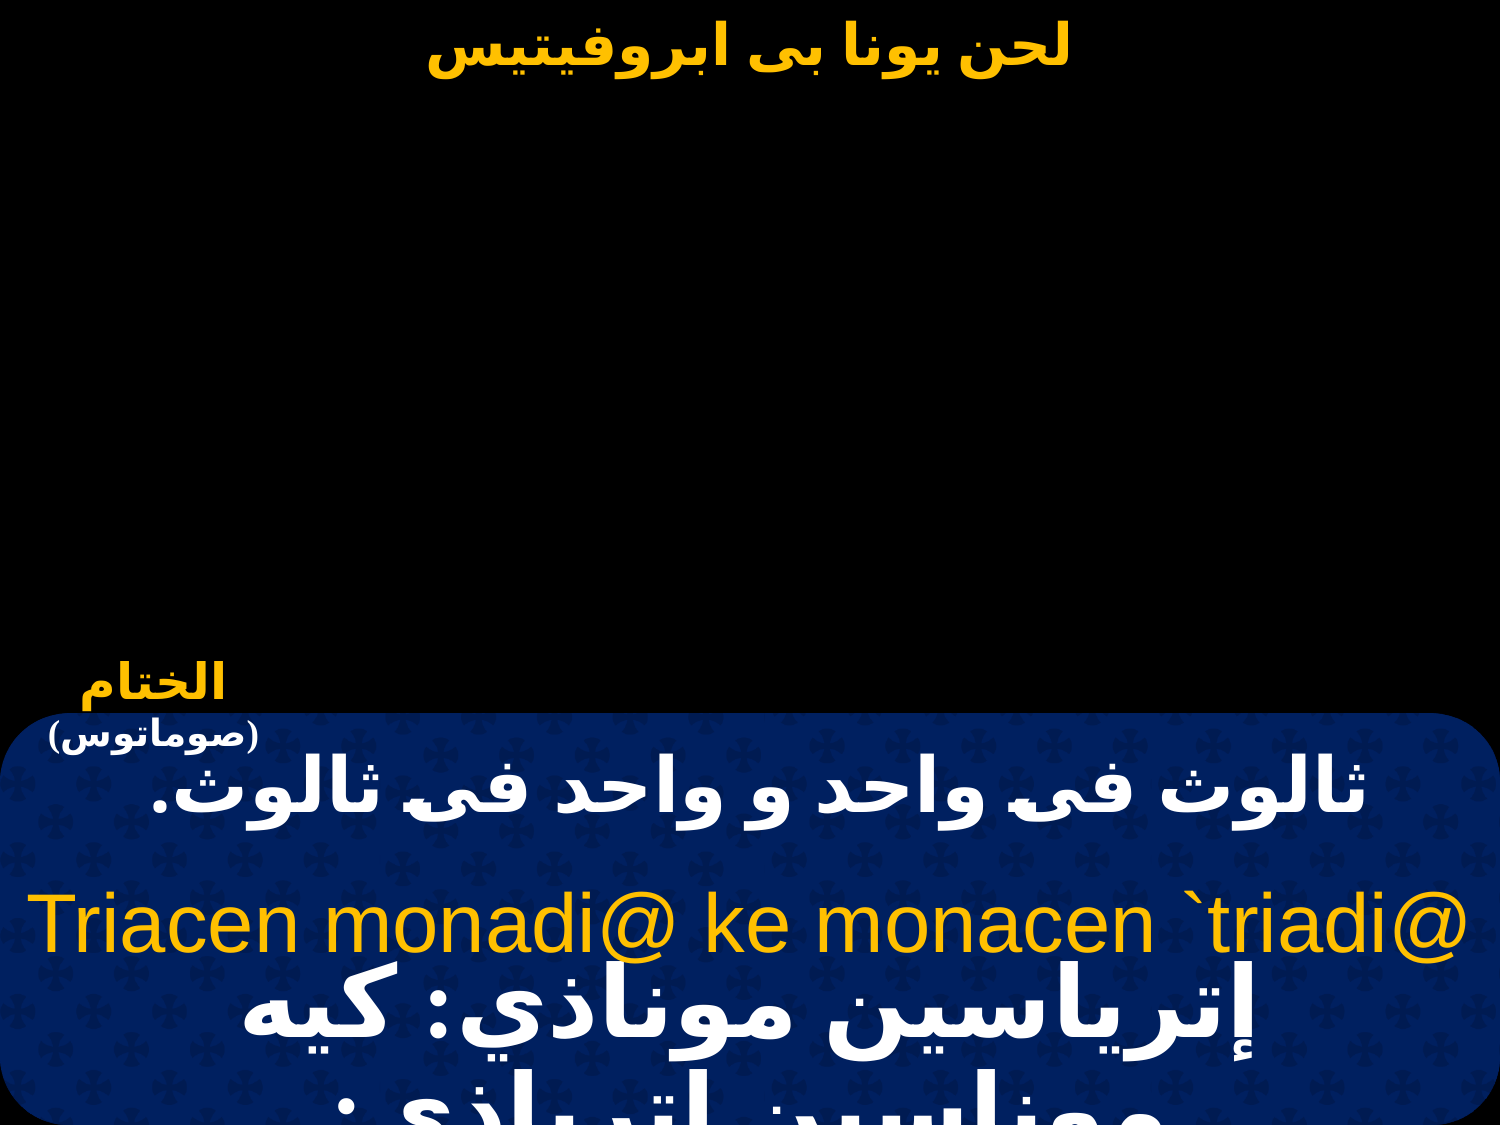

ثالوث فى واحد و واحد فى ثالوث.
Triacen monadi@ ke monacen `triadi@
إترياسين موناذي: كيه موناسين إترياذي: